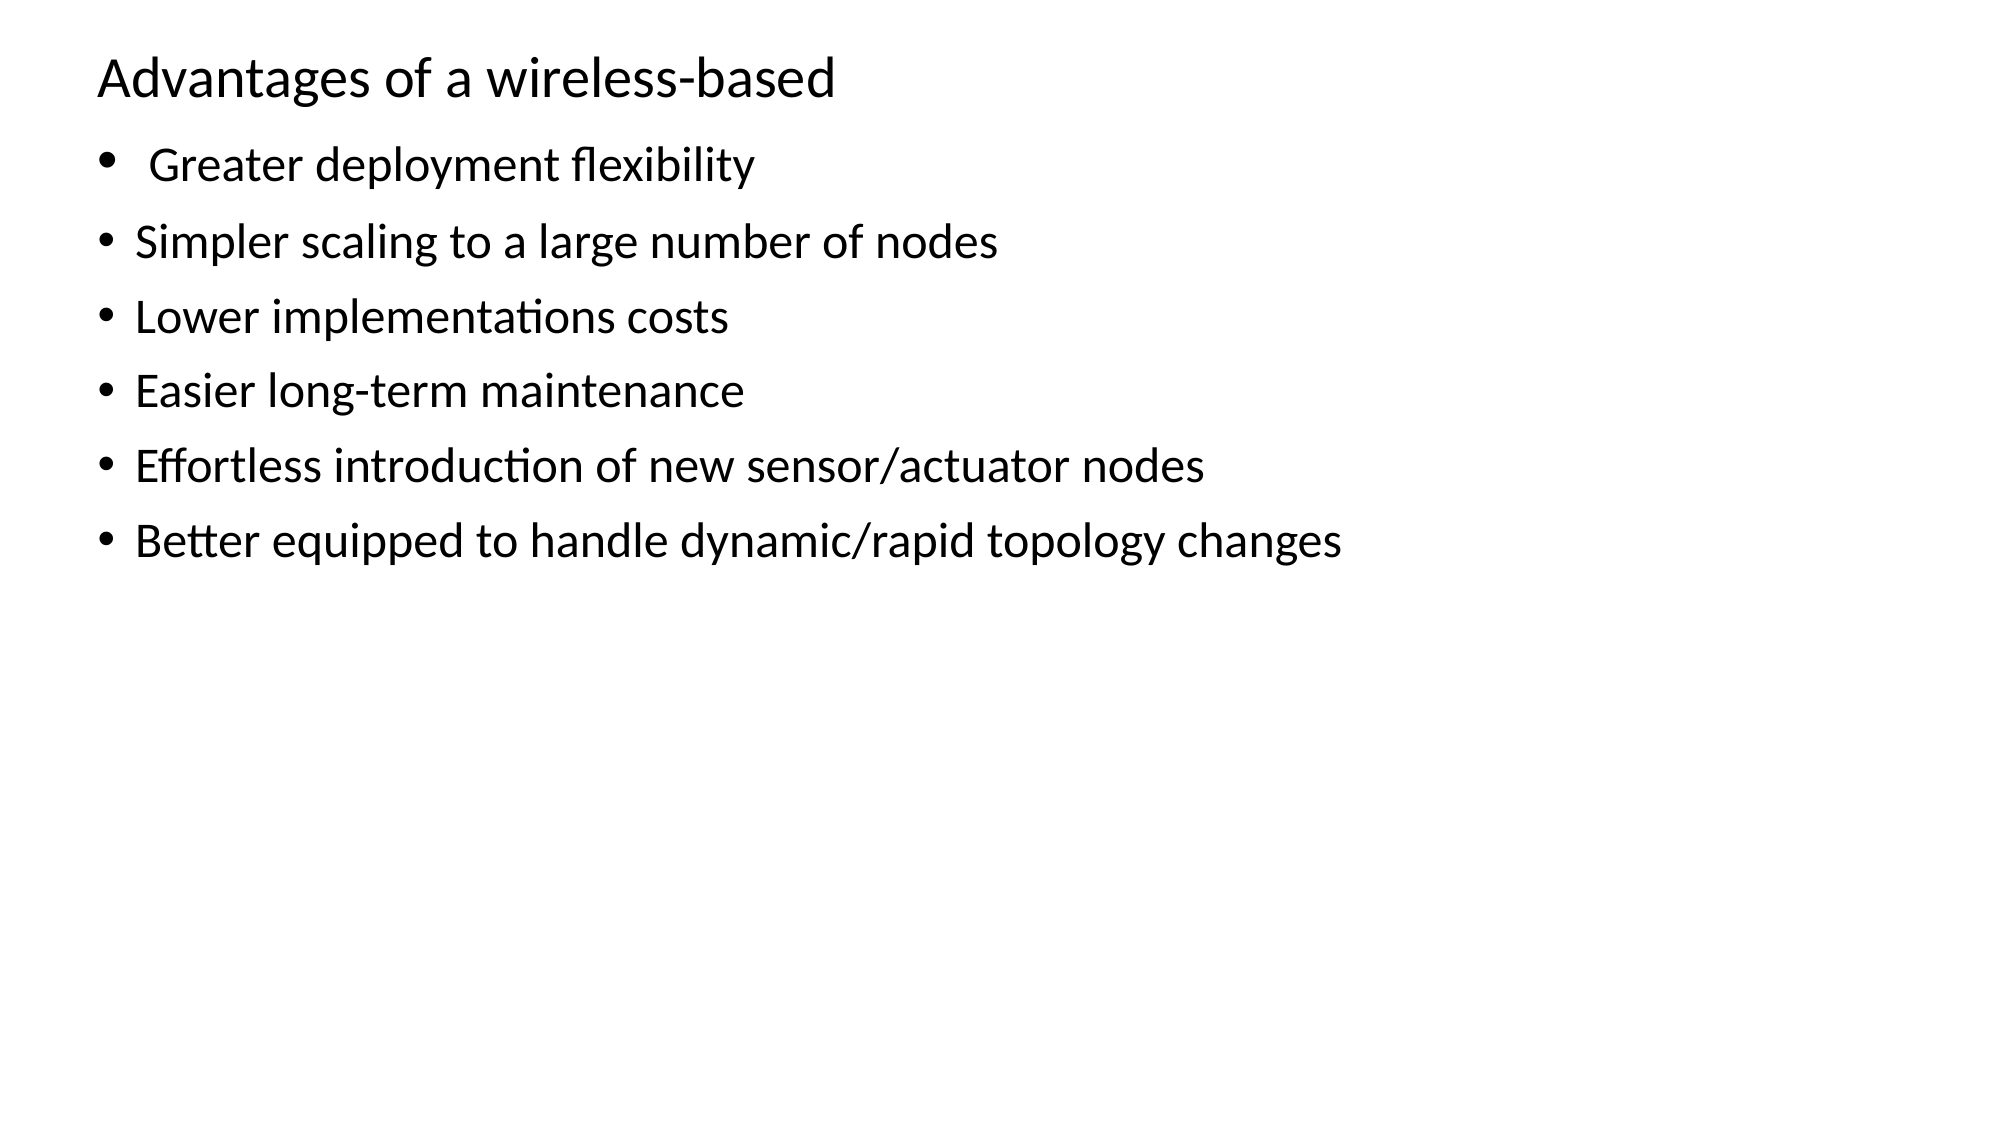

Advantages of a wireless-based
 Greater deployment flexibility
Simpler scaling to a large number of nodes
Lower implementations costs
Easier long-term maintenance
Effortless introduction of new sensor/actuator nodes
Better equipped to handle dynamic/rapid topology changes